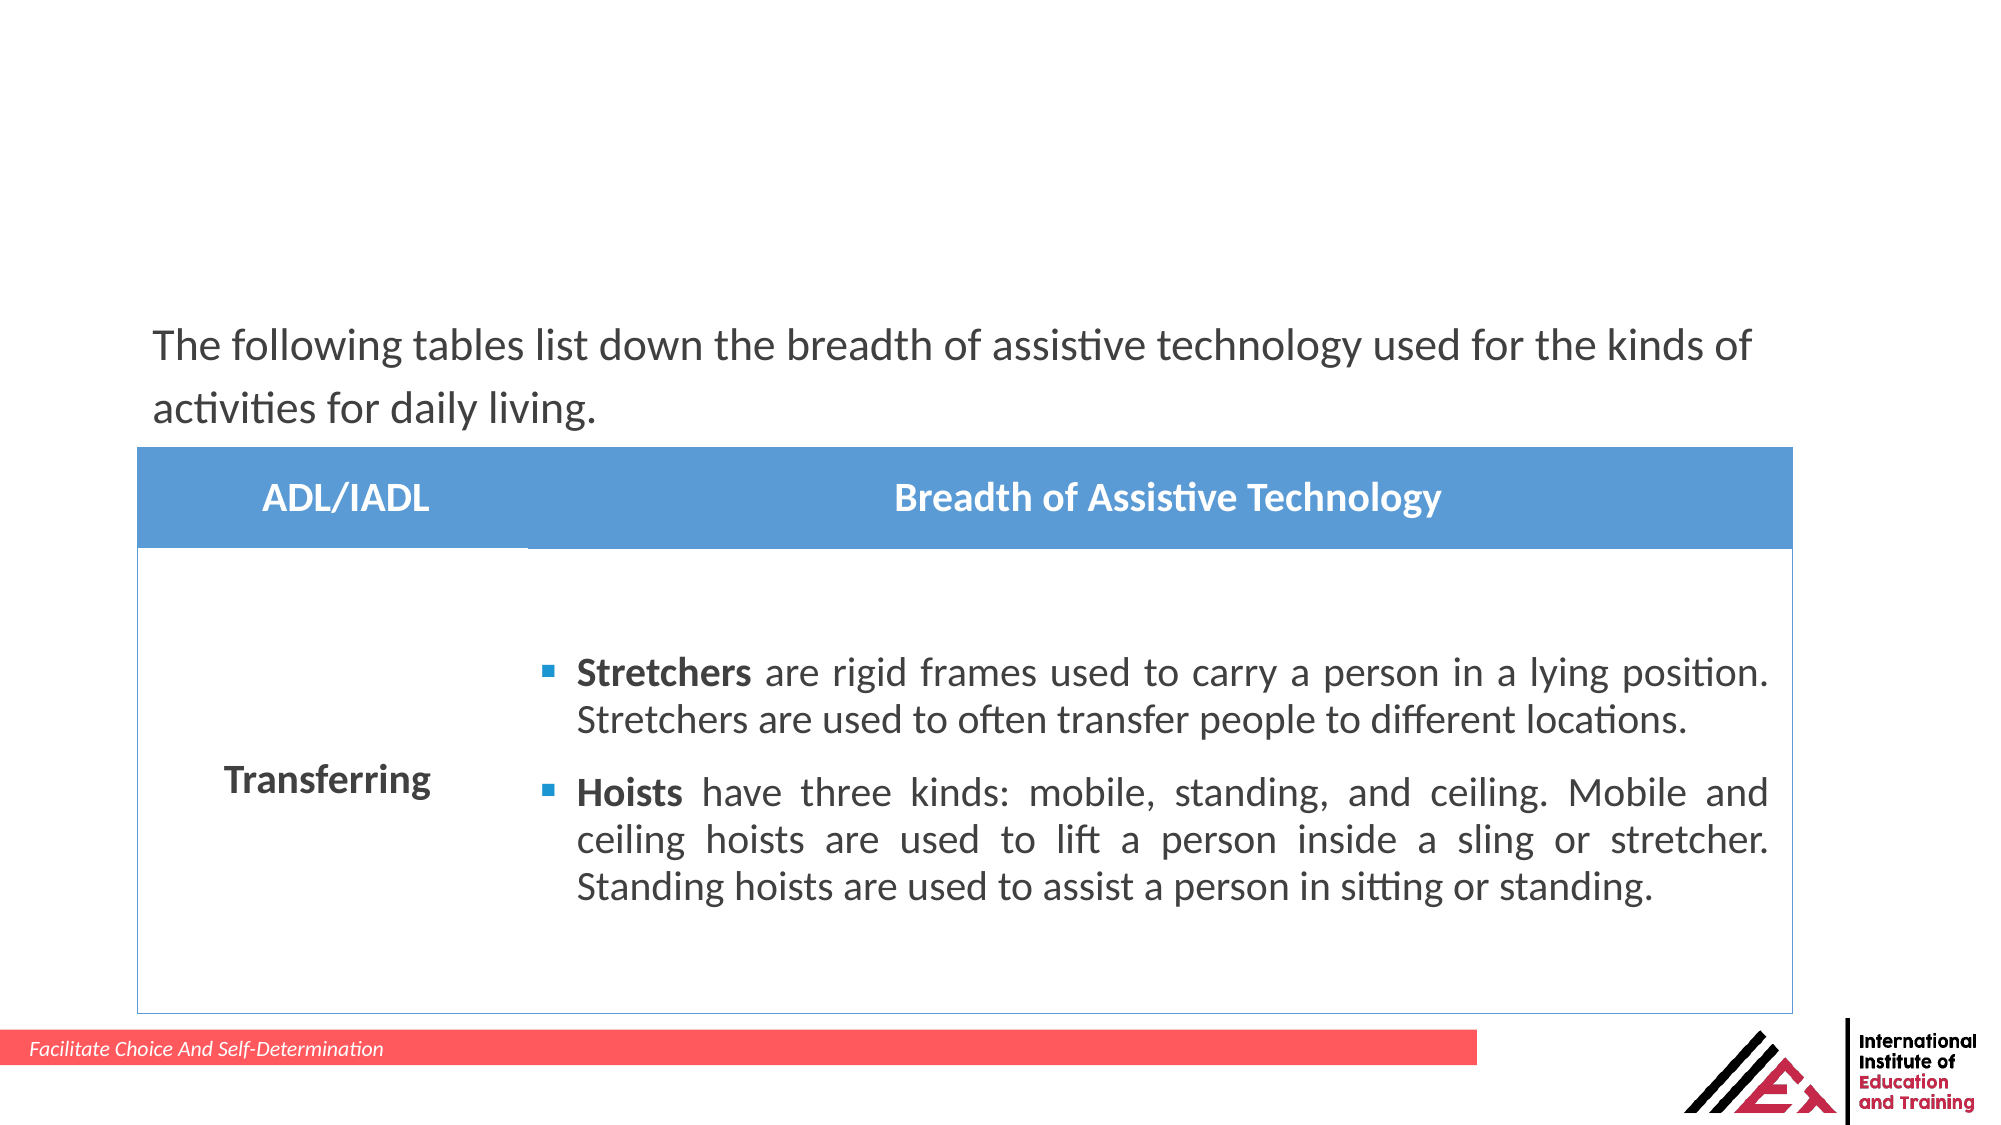

The following tables list down the breadth of assistive technology used for the kinds of activities for daily living.
| ADL/IADL | Breadth of Assistive Technology |
| --- | --- |
| Transferring | Stretchers are rigid frames used to carry a person in a lying position. Stretchers are used to often transfer people to different locations. Hoists have three kinds: mobile, standing, and ceiling. Mobile and ceiling hoists are used to lift a person inside a sling or stretcher. Standing hoists are used to assist a person in sitting or standing. |
Facilitate Choice And Self-Determination